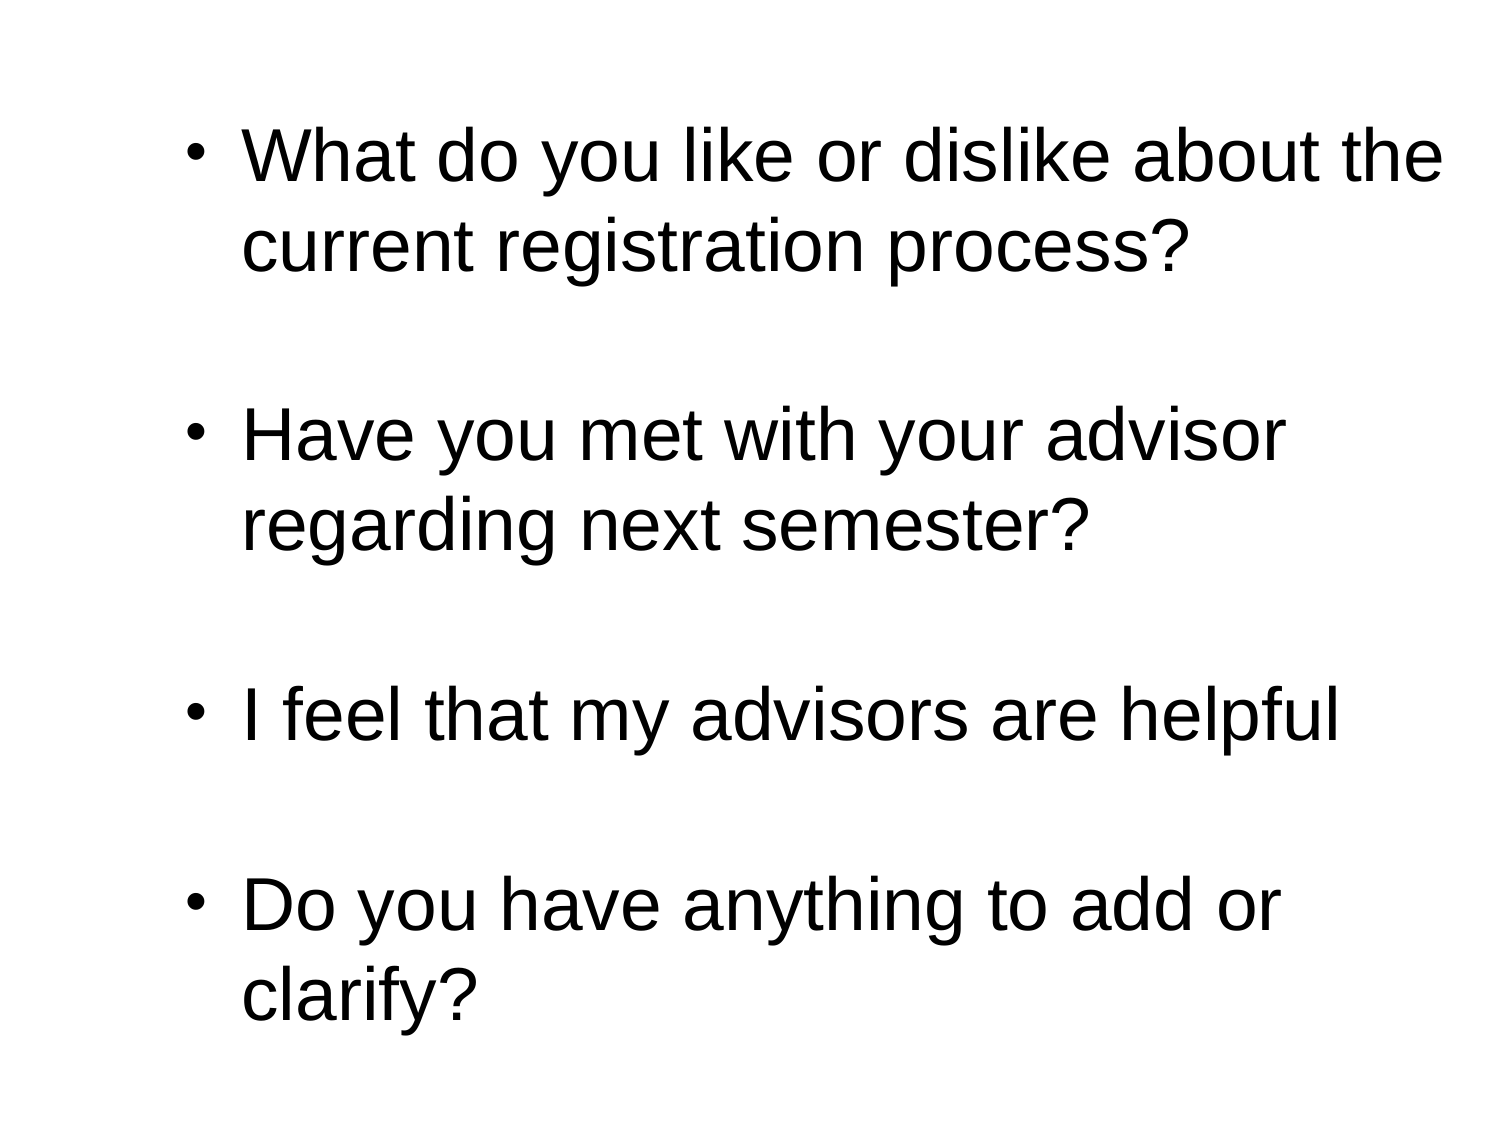

What do you like or dislike about the current registration process?

Have you met with your advisor regarding next semester?

I feel that my advisors are helpful

Do you have anything to add or clarify?